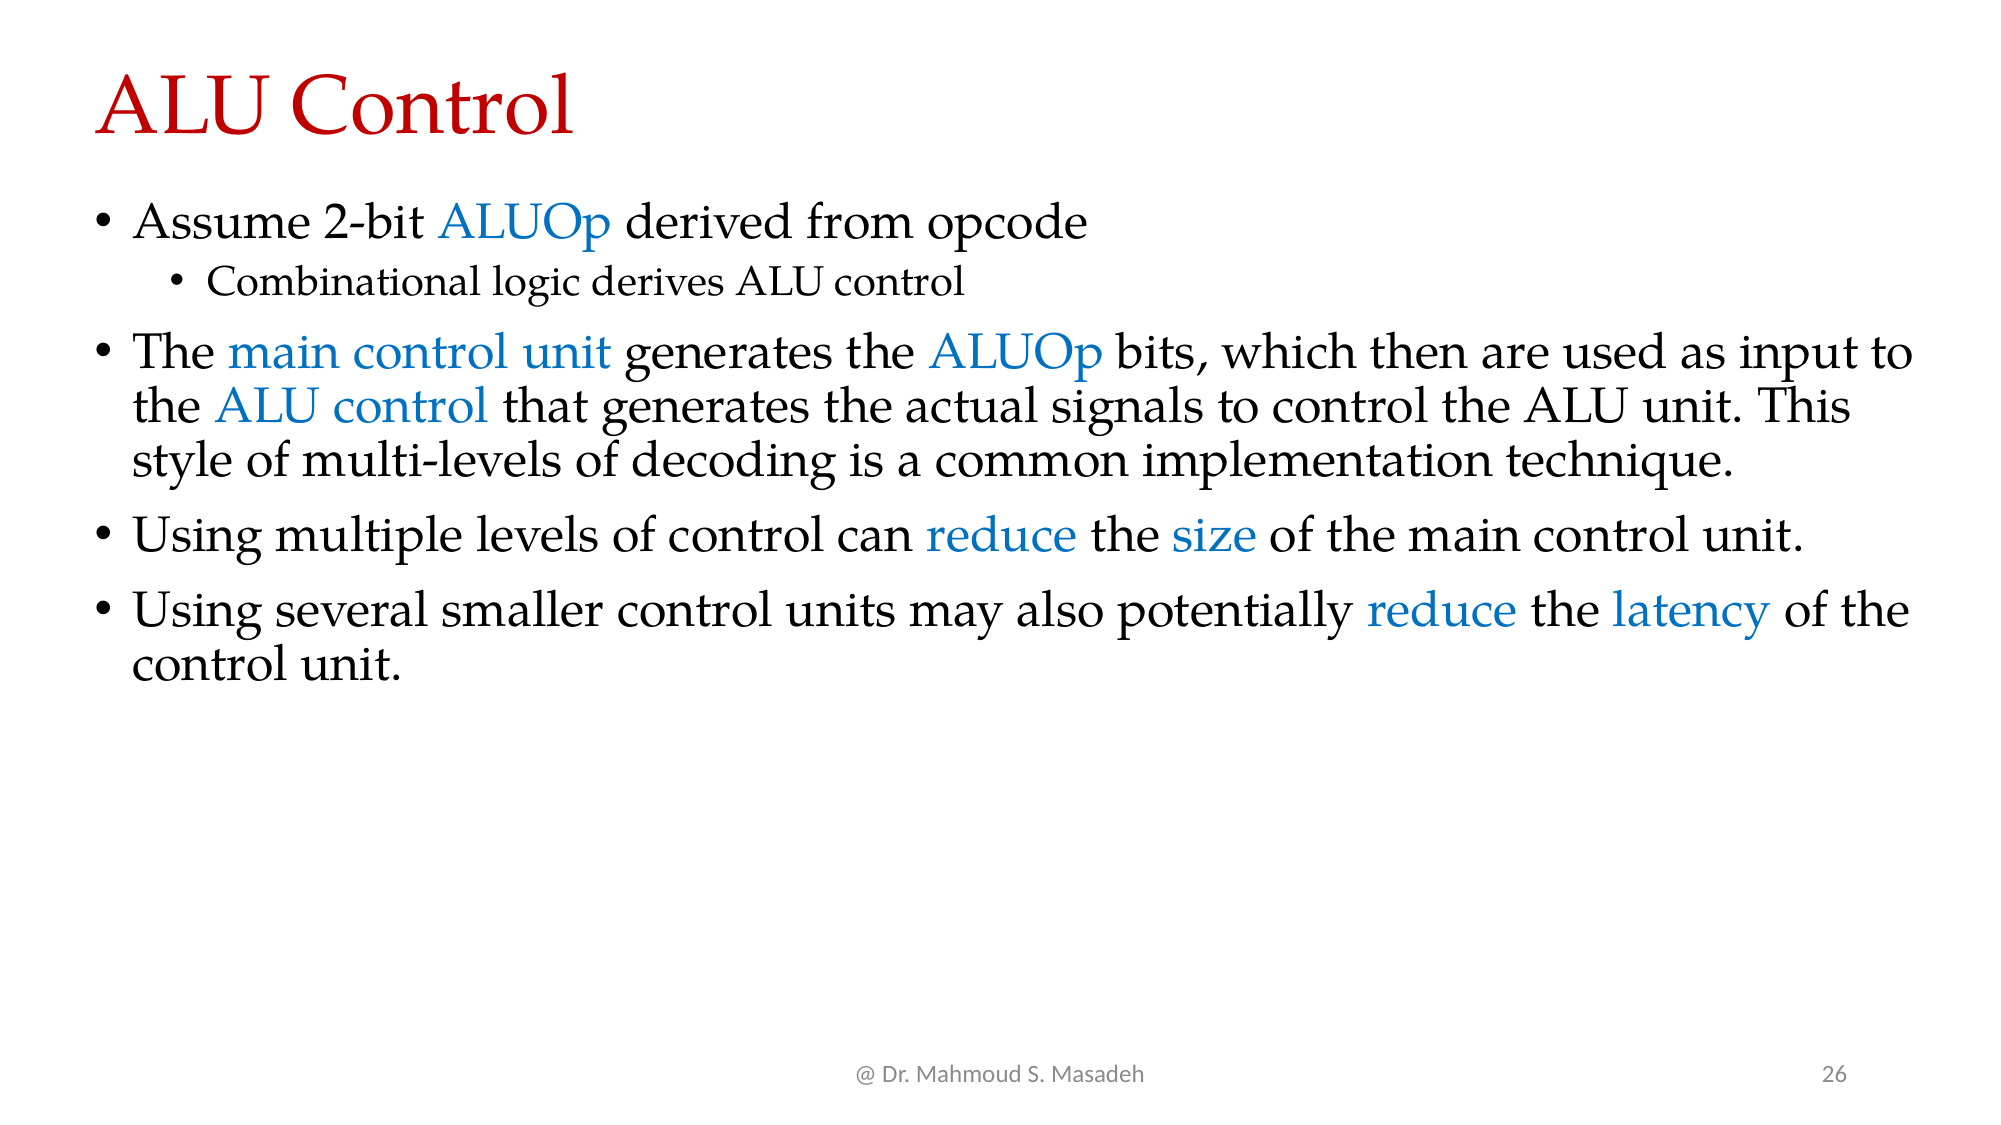

# ALU Control
Assume 2-bit ALUOp derived from opcode
Combinational logic derives ALU control
The main control unit generates the ALUOp bits, which then are used as input to the ALU control that generates the actual signals to control the ALU unit. This style of multi-levels of decoding is a common implementation technique.
Using multiple levels of control can reduce the size of the main control unit.
Using several smaller control units may also potentially reduce the latency of the control unit.
@ Dr. Mahmoud S. Masadeh
26